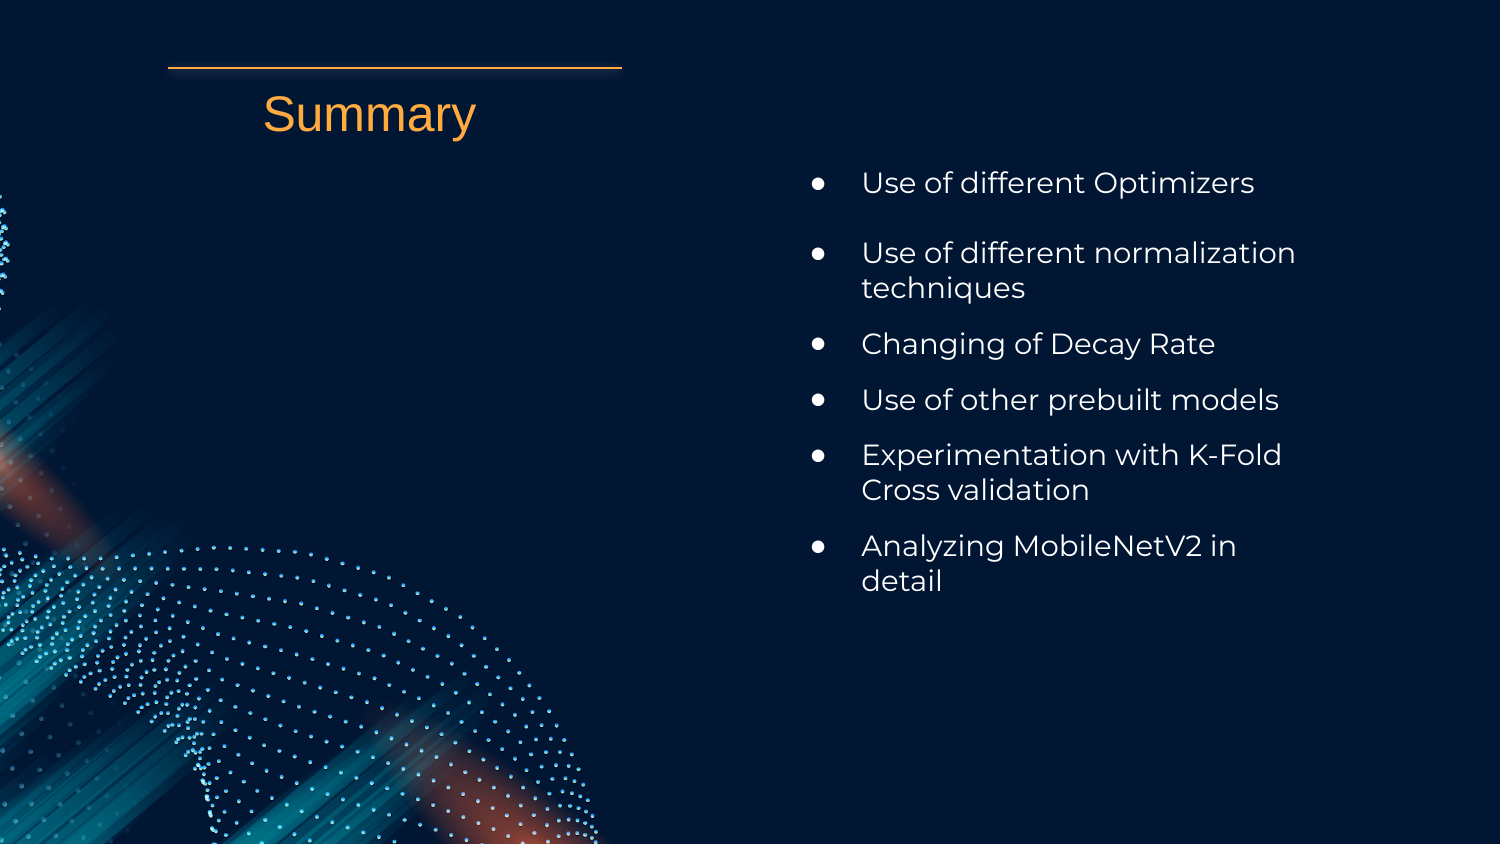

# Summary
Use of different Optimizers

Use of different normalization techniques
Changing of Decay Rate
Use of other prebuilt models
Experimentation with K-Fold Cross validation
Analyzing MobileNetV2 in detail